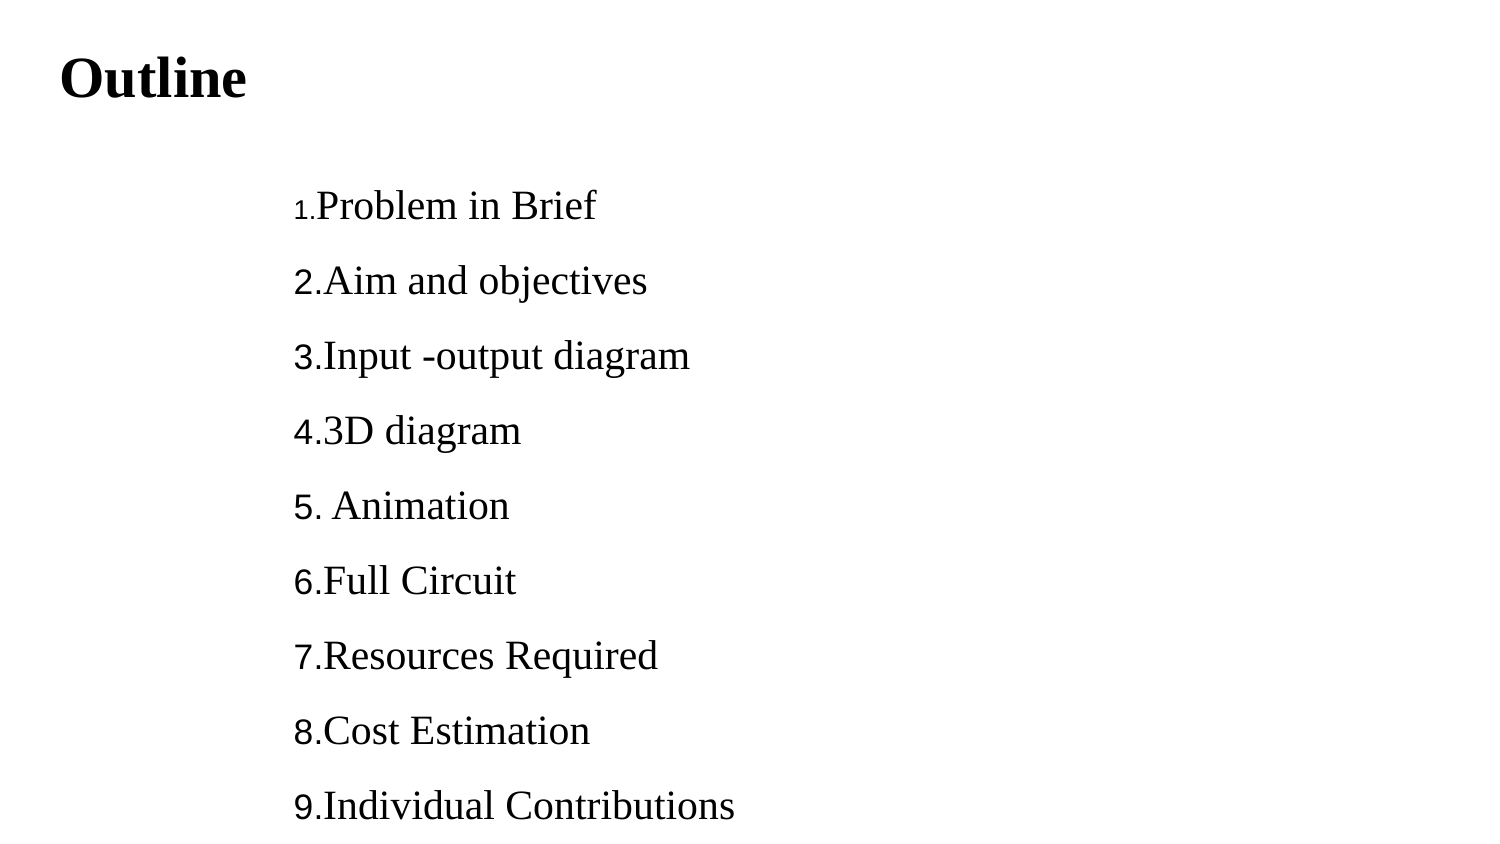

Outline

1.Problem in Brief
2.Aim and objectives
3.Input -output diagram
4.3D diagram
5. Animation
6.Full Circuit
7.Resources Required
8.Cost Estimation
9.Individual Contributions